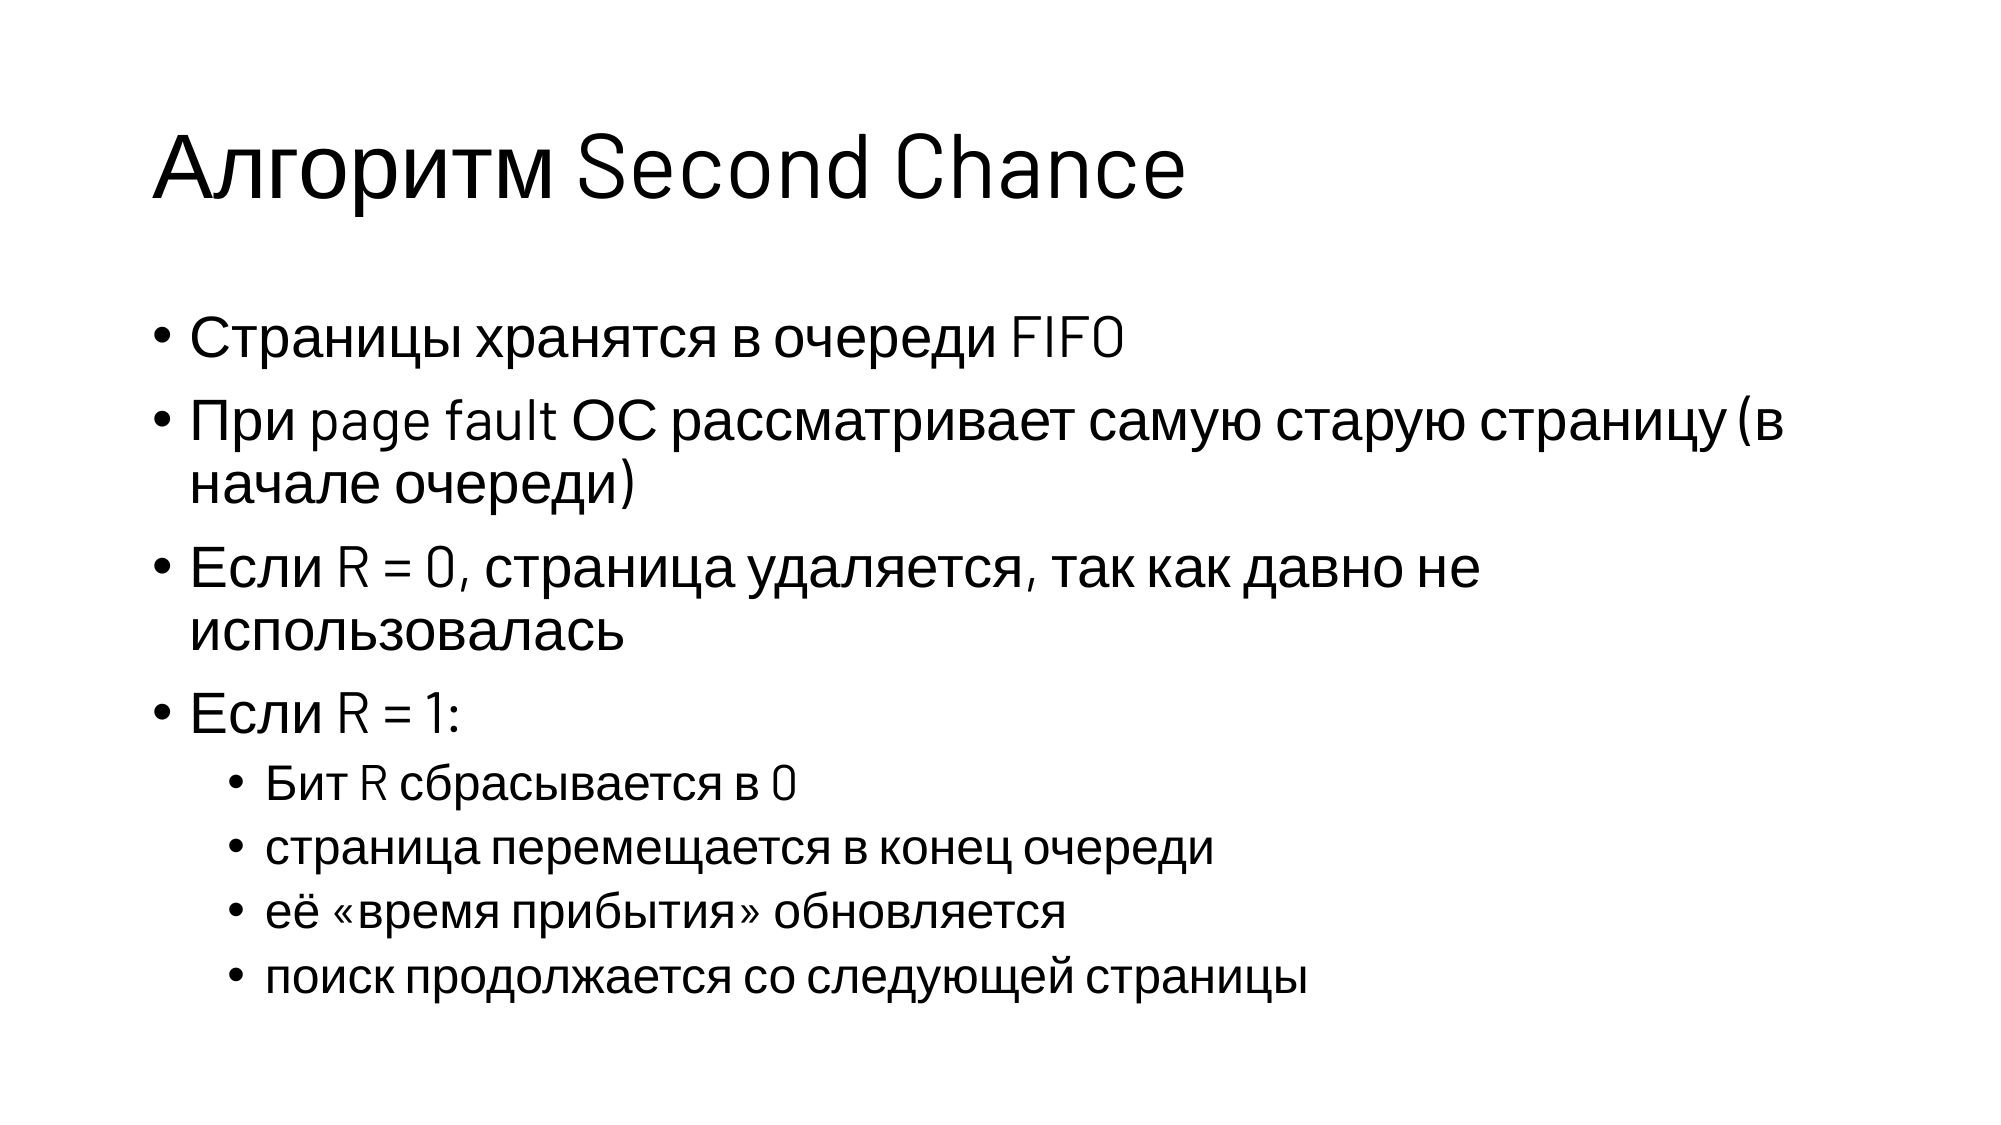

# Алгоритм Second Chance
Страницы хранятся в очереди FIFO
При page fault ОС рассматривает самую старую страницу (в начале очереди)
Если R = 0, страница удаляется, так как давно не использовалась
Если R = 1:
Бит R сбрасывается в 0
страница перемещается в конец очереди
её «время прибытия» обновляется
поиск продолжается со следующей страницы